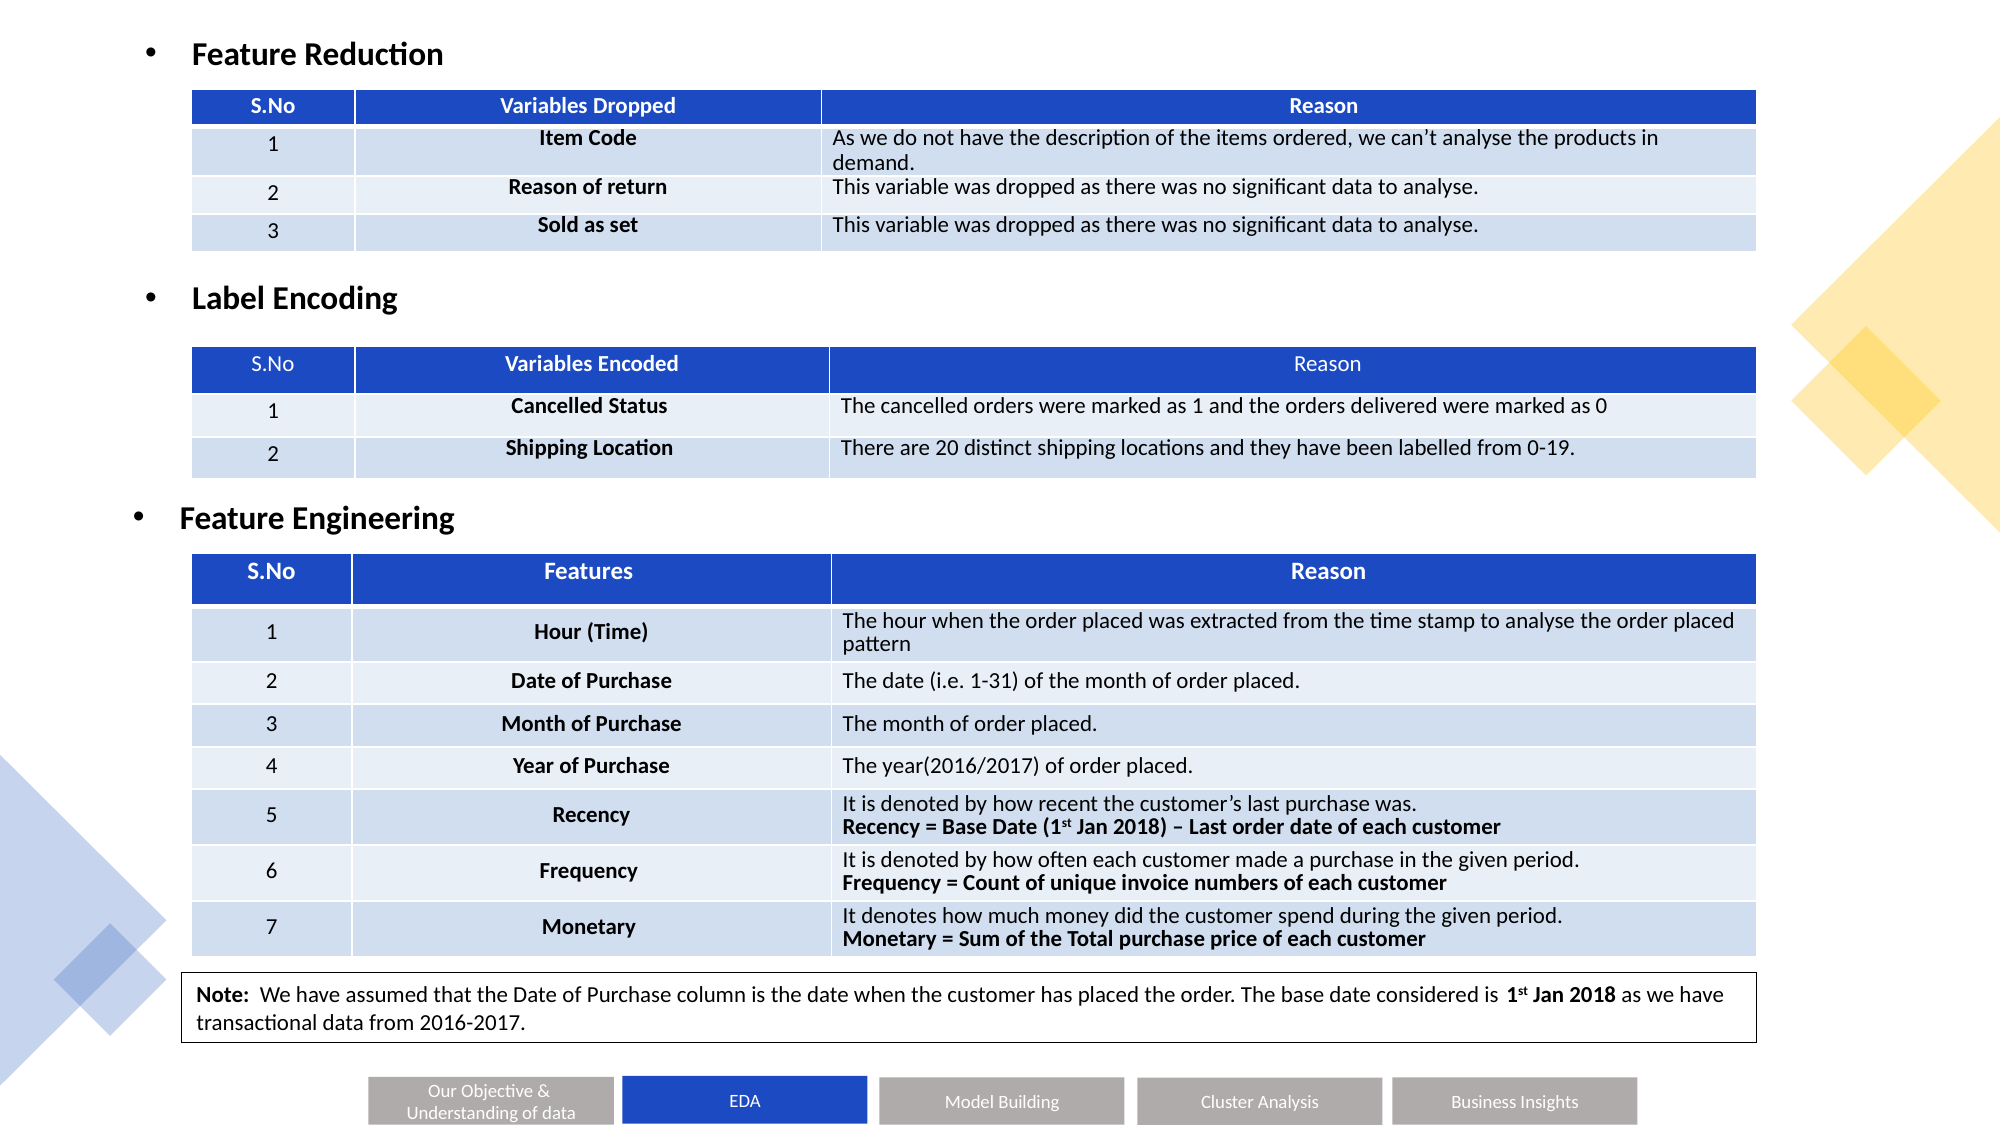

Feature Reduction
| S.No | Variables Dropped | Reason |
| --- | --- | --- |
| 1 | Item Code | As we do not have the description of the items ordered, we can’t analyse the products in demand. |
| 2 | Reason of return | This variable was dropped as there was no significant data to analyse. |
| 3 | Sold as set | This variable was dropped as there was no significant data to analyse. |

Label Encoding
| S.No | Variables Encoded | Reason |
| --- | --- | --- |
| 1 | Cancelled Status | The cancelled orders were marked as 1 and the orders delivered were marked as 0 |
| 2 | Shipping Location | There are 20 distinct shipping locations and they have been labelled from 0-19. |

Feature Engineering
| S.No | Features | Reason |
| --- | --- | --- |
| 1 | Hour (Time) | The hour when the order placed was extracted from the time stamp to analyse the order placed pattern |
| 2 | Date of Purchase | The date (i.e. 1-31) of the month of order placed. |
| 3 | Month of Purchase | The month of order placed. |
| 4 | Year of Purchase | The year(2016/2017) of order placed. |
| 5 | Recency | It is denoted by how recent the customer’s last purchase was. Recency = Base Date (1st Jan 2018) – Last order date of each customer |
| 6 | Frequency | It is denoted by how often each customer made a purchase in the given period. Frequency = Count of unique invoice numbers of each customer |
| 7 | Monetary | It denotes how much money did the customer spend during the given period. Monetary = Sum of the Total purchase price of each customer |

Note:  We have assumed that the Date of Purchase column is the date when the customer has placed the order. The base date considered is 1st Jan 2018 as we have transactional data from 2016-2017.
5
EDA
Our Objective &
Understanding of data
Model Building
Business Insights
Cluster Analysis